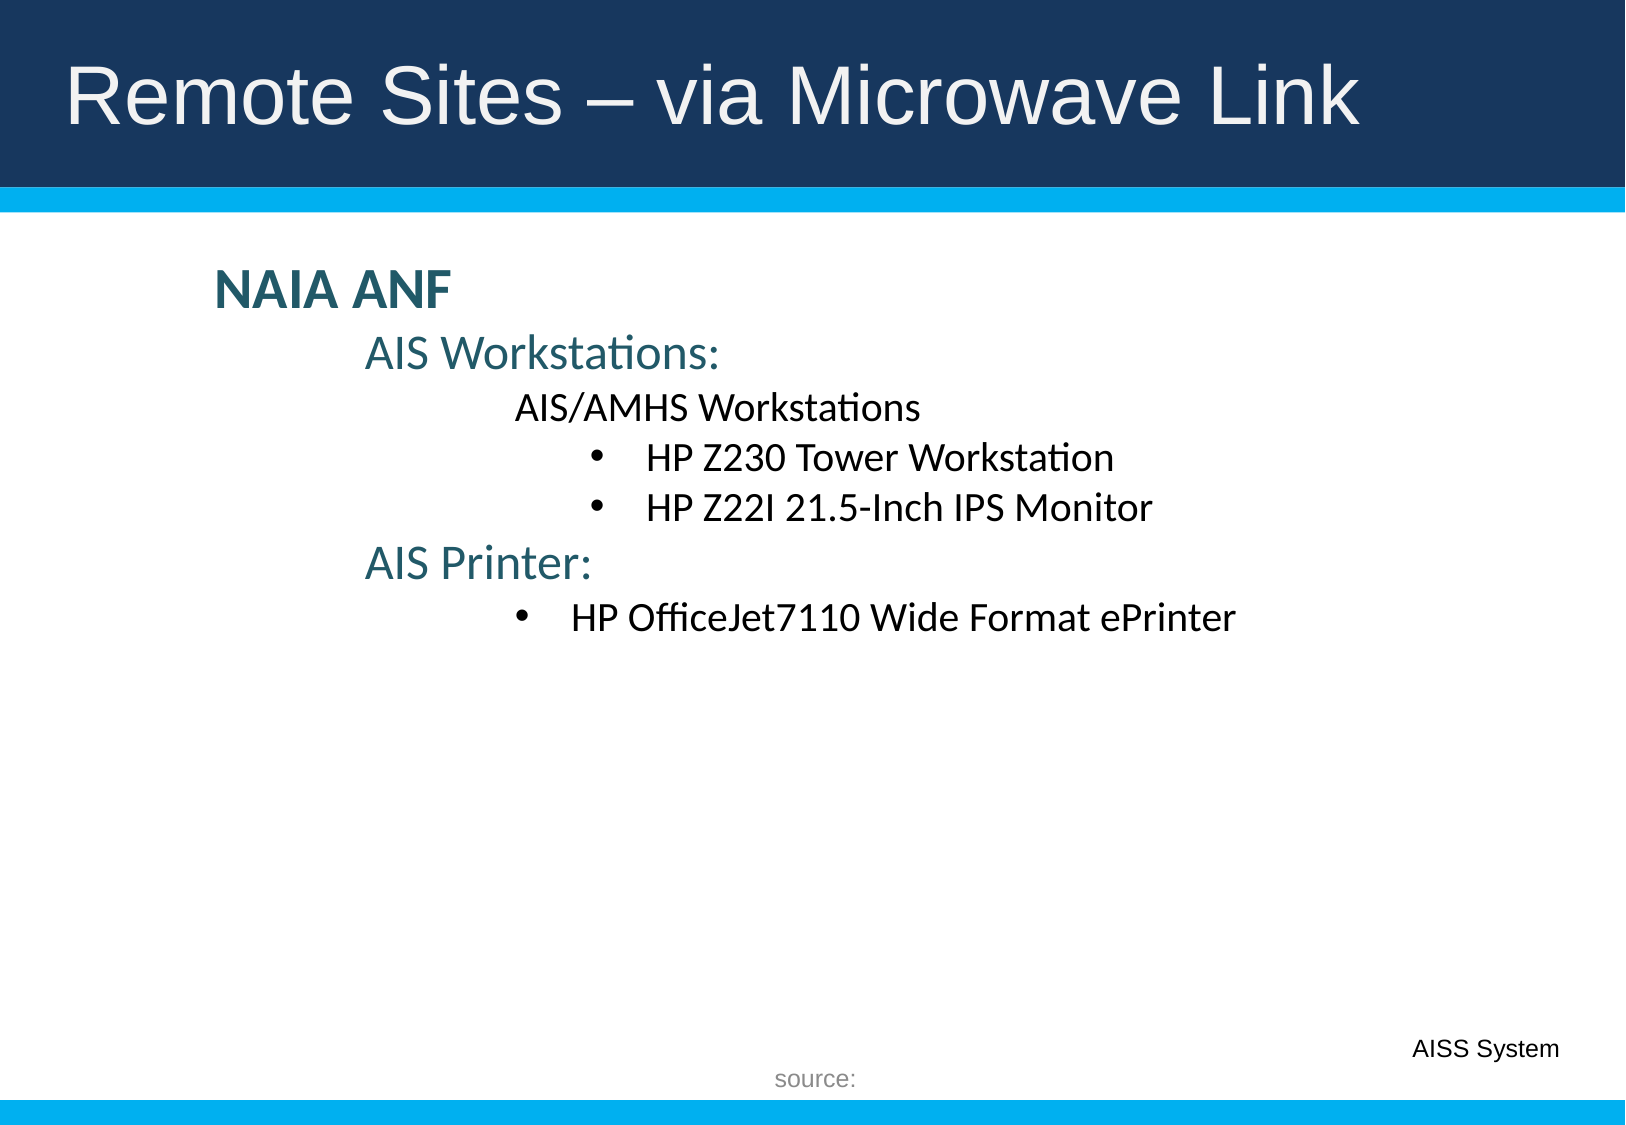

Remote Sites – via Microwave Link

Title

	NAIA ANF
		AIS Workstations:
			AIS/AMHS Workstations
HP Z230 Tower Workstation
HP Z22I 21.5-Inch IPS Monitor
		AIS Printer:
HP OfficeJet7110 Wide Format ePrinter

AISS System
source: